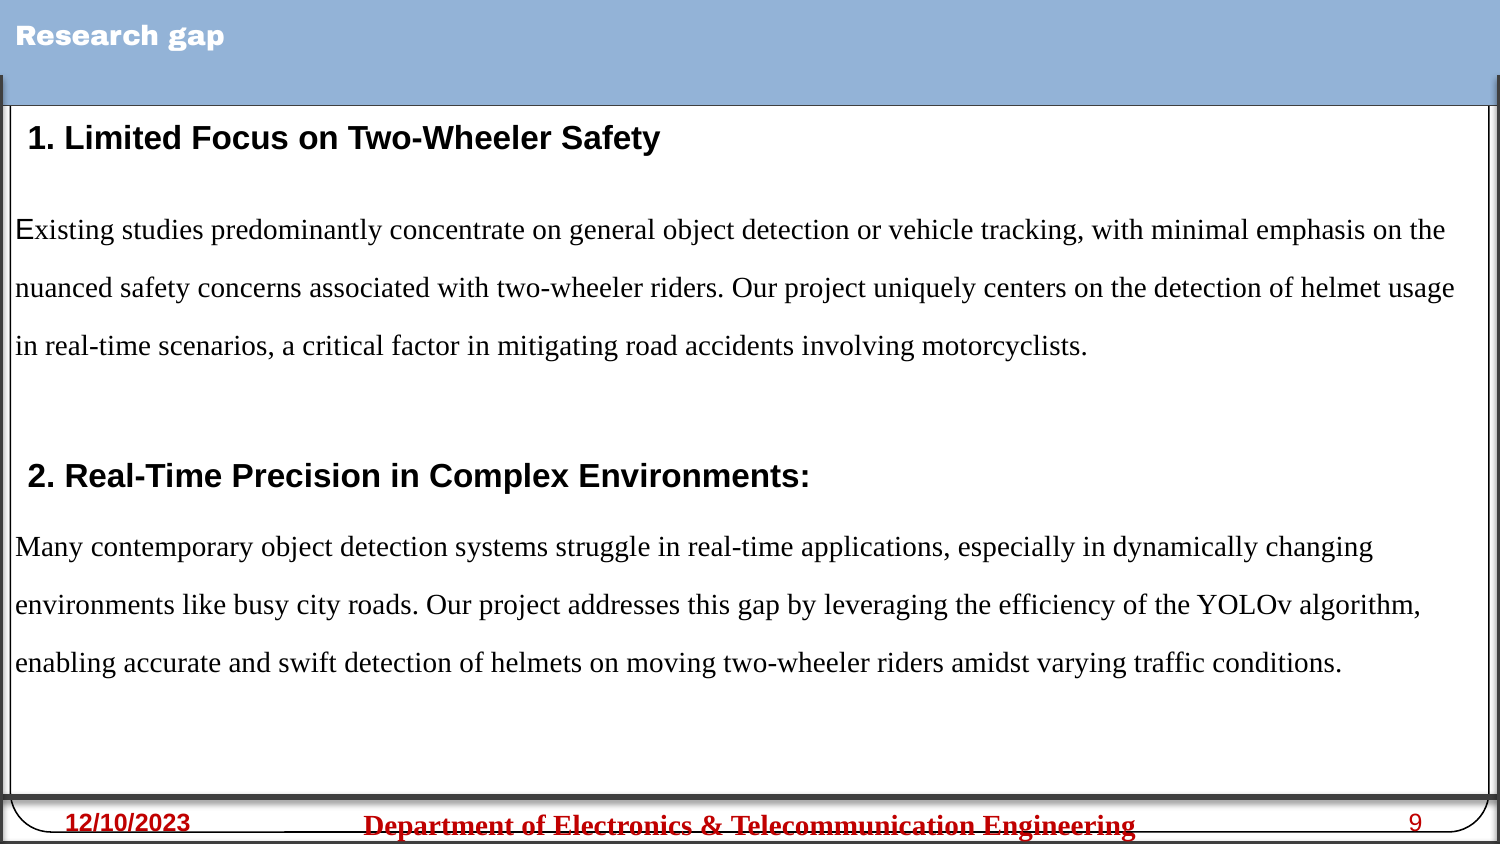

# Research gap
1. Limited Focus on Two-Wheeler Safety
Existing studies predominantly concentrate on general object detection or vehicle tracking, with minimal emphasis on the nuanced safety concerns associated with two-wheeler riders. Our project uniquely centers on the detection of helmet usage in real-time scenarios, a critical factor in mitigating road accidents involving motorcyclists.

2. Real-Time Precision in Complex Environments:
Many contemporary object detection systems struggle in real-time applications, especially in dynamically changing environments like busy city roads. Our project addresses this gap by leveraging the efficiency of the YOLOv algorithm, enabling accurate and swift detection of helmets on moving two-wheeler riders amidst varying traffic conditions.